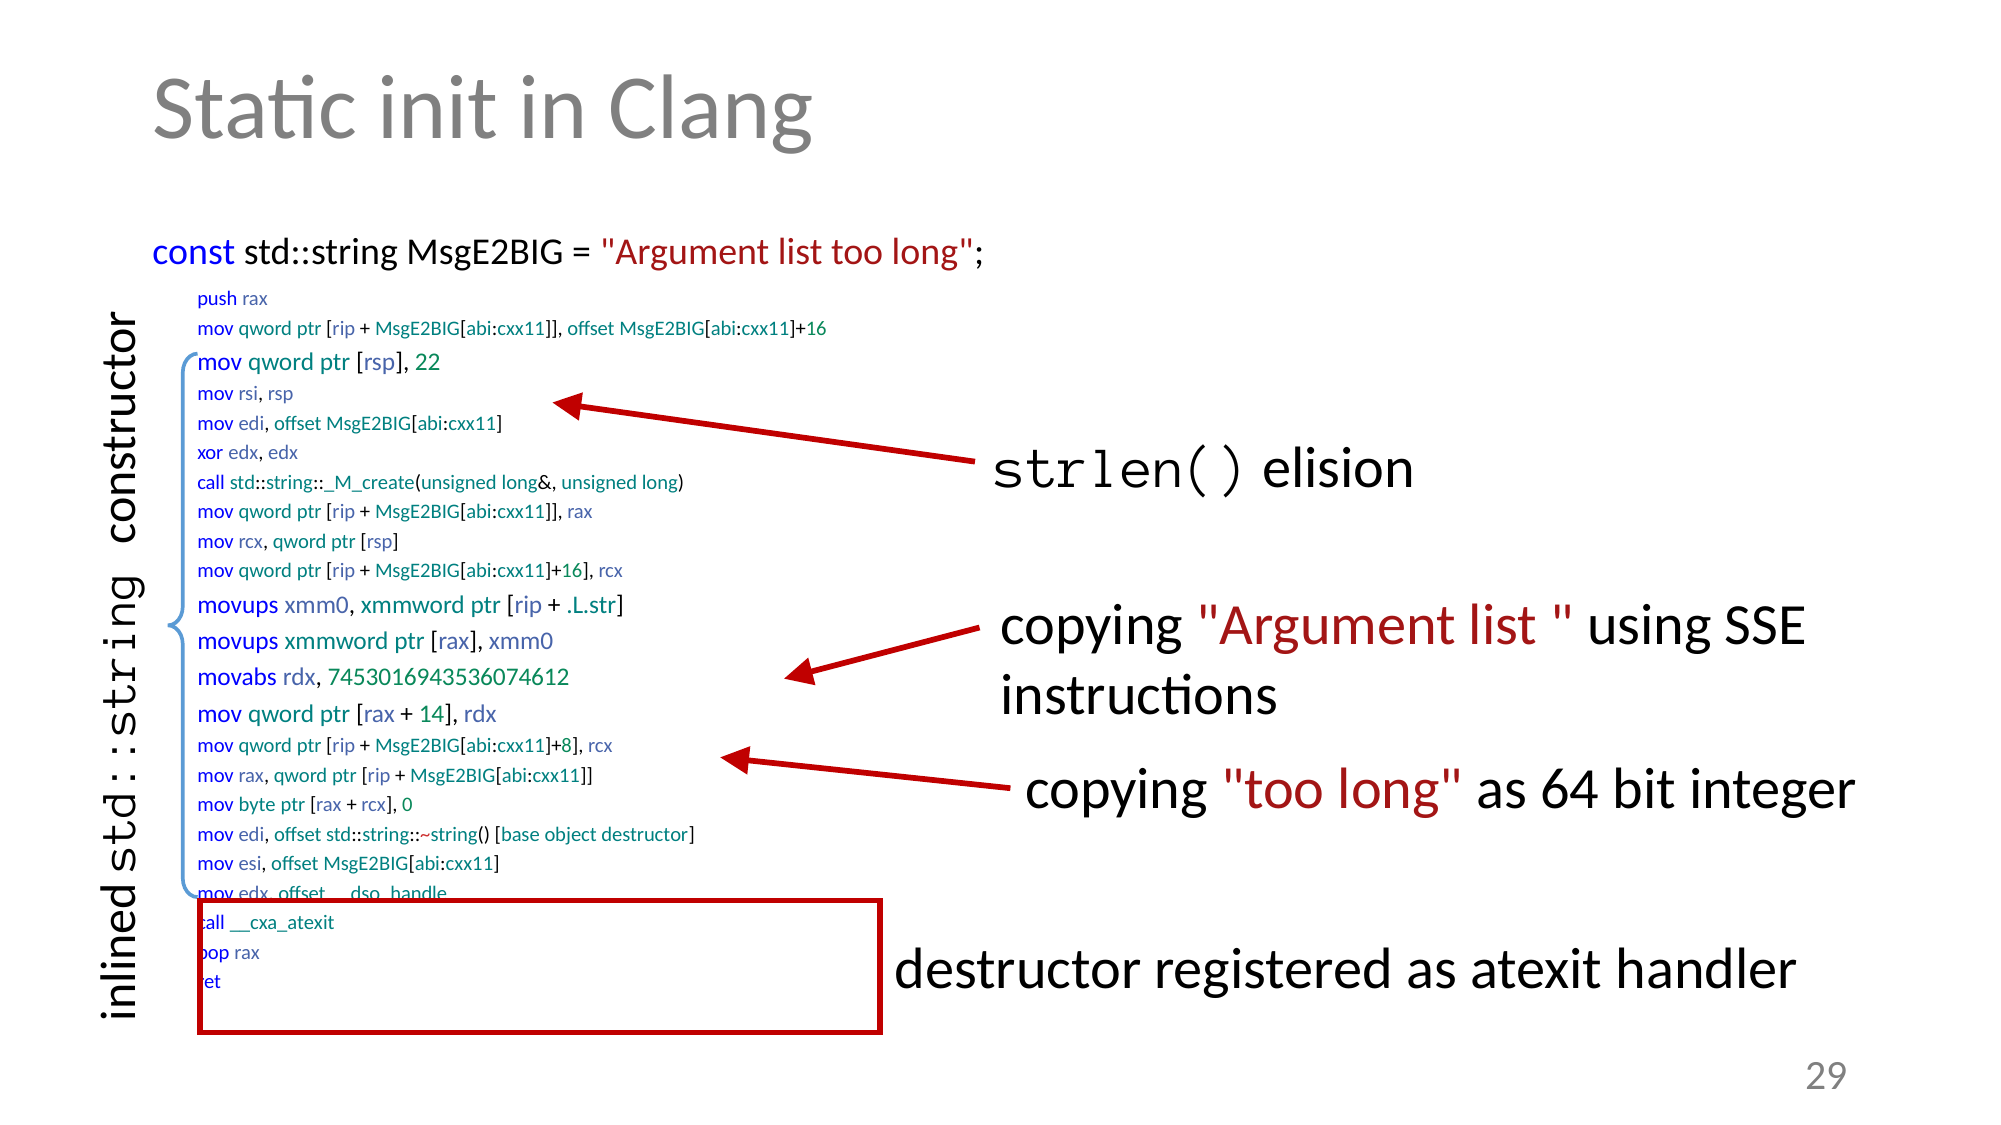

# Static init in Clang
const std::string MsgE2BIG = "Argument list too long";
push rax
mov qword ptr [rip + MsgE2BIG[abi:cxx11]], offset MsgE2BIG[abi:cxx11]+16
mov qword ptr [rsp], 22
mov rsi, rsp
mov edi, offset MsgE2BIG[abi:cxx11]
xor edx, edx
call std::string::_M_create(unsigned long&, unsigned long)
mov qword ptr [rip + MsgE2BIG[abi:cxx11]], rax
mov rcx, qword ptr [rsp]
mov qword ptr [rip + MsgE2BIG[abi:cxx11]+16], rcx
movups xmm0, xmmword ptr [rip + .L.str]
movups xmmword ptr [rax], xmm0
movabs rdx, 7453016943536074612
mov qword ptr [rax + 14], rdx
mov qword ptr [rip + MsgE2BIG[abi:cxx11]+8], rcx
mov rax, qword ptr [rip + MsgE2BIG[abi:cxx11]]
mov byte ptr [rax + rcx], 0
mov edi, offset std::string::~string() [base object destructor]
mov esi, offset MsgE2BIG[abi:cxx11]
mov edx, offset __dso_handle
call __cxa_atexit
pop rax
ret
inlined std::string constructor

strlen() elision
copying "Argument list " using SSE instructions
copying "too long" as 64 bit integer

destructor registered as atexit handler
29